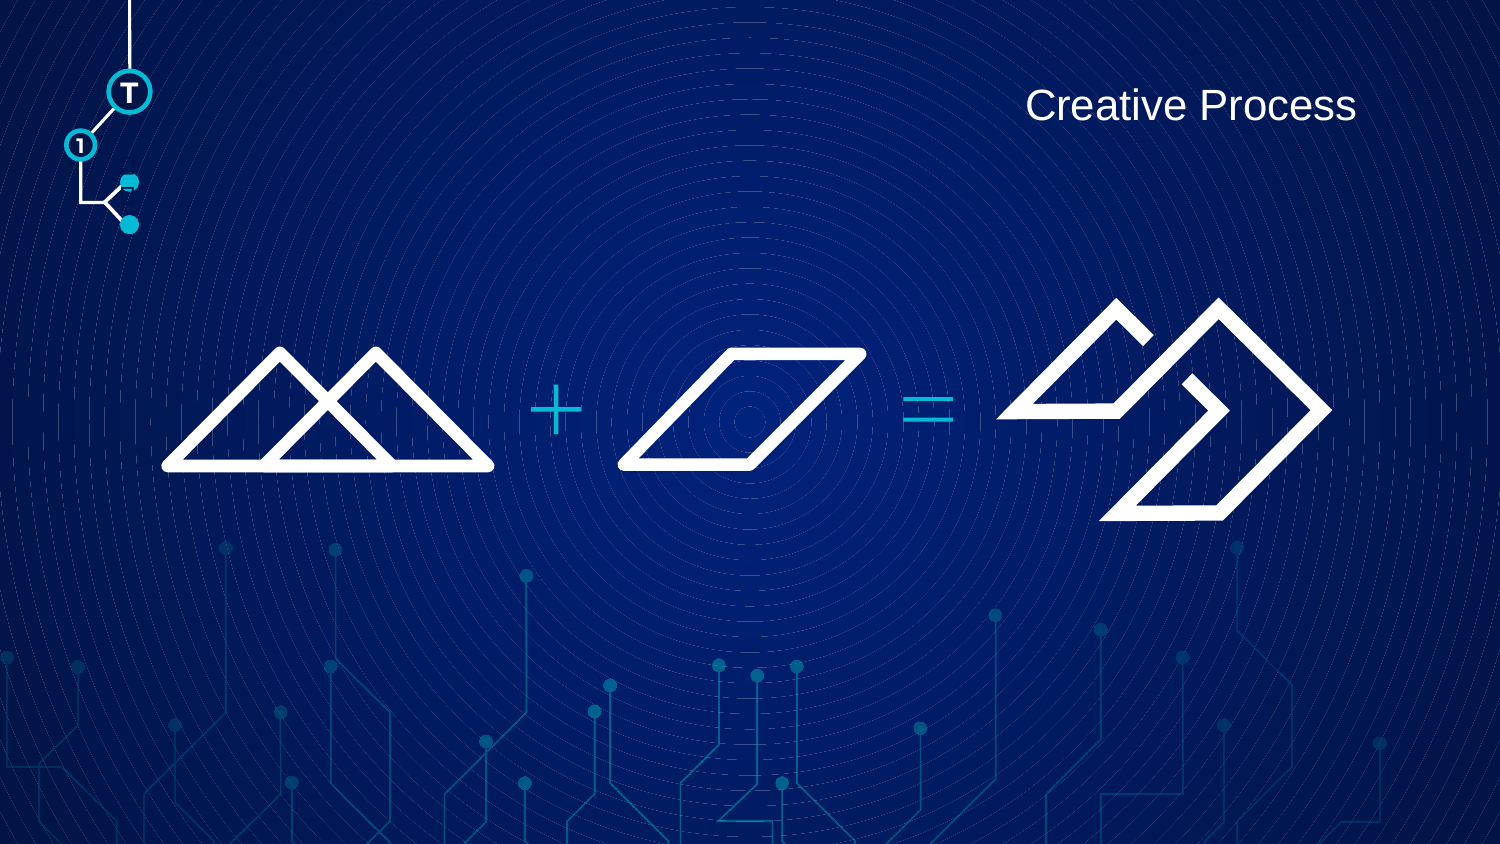

# Creative Process
T
1
🠺

🠺